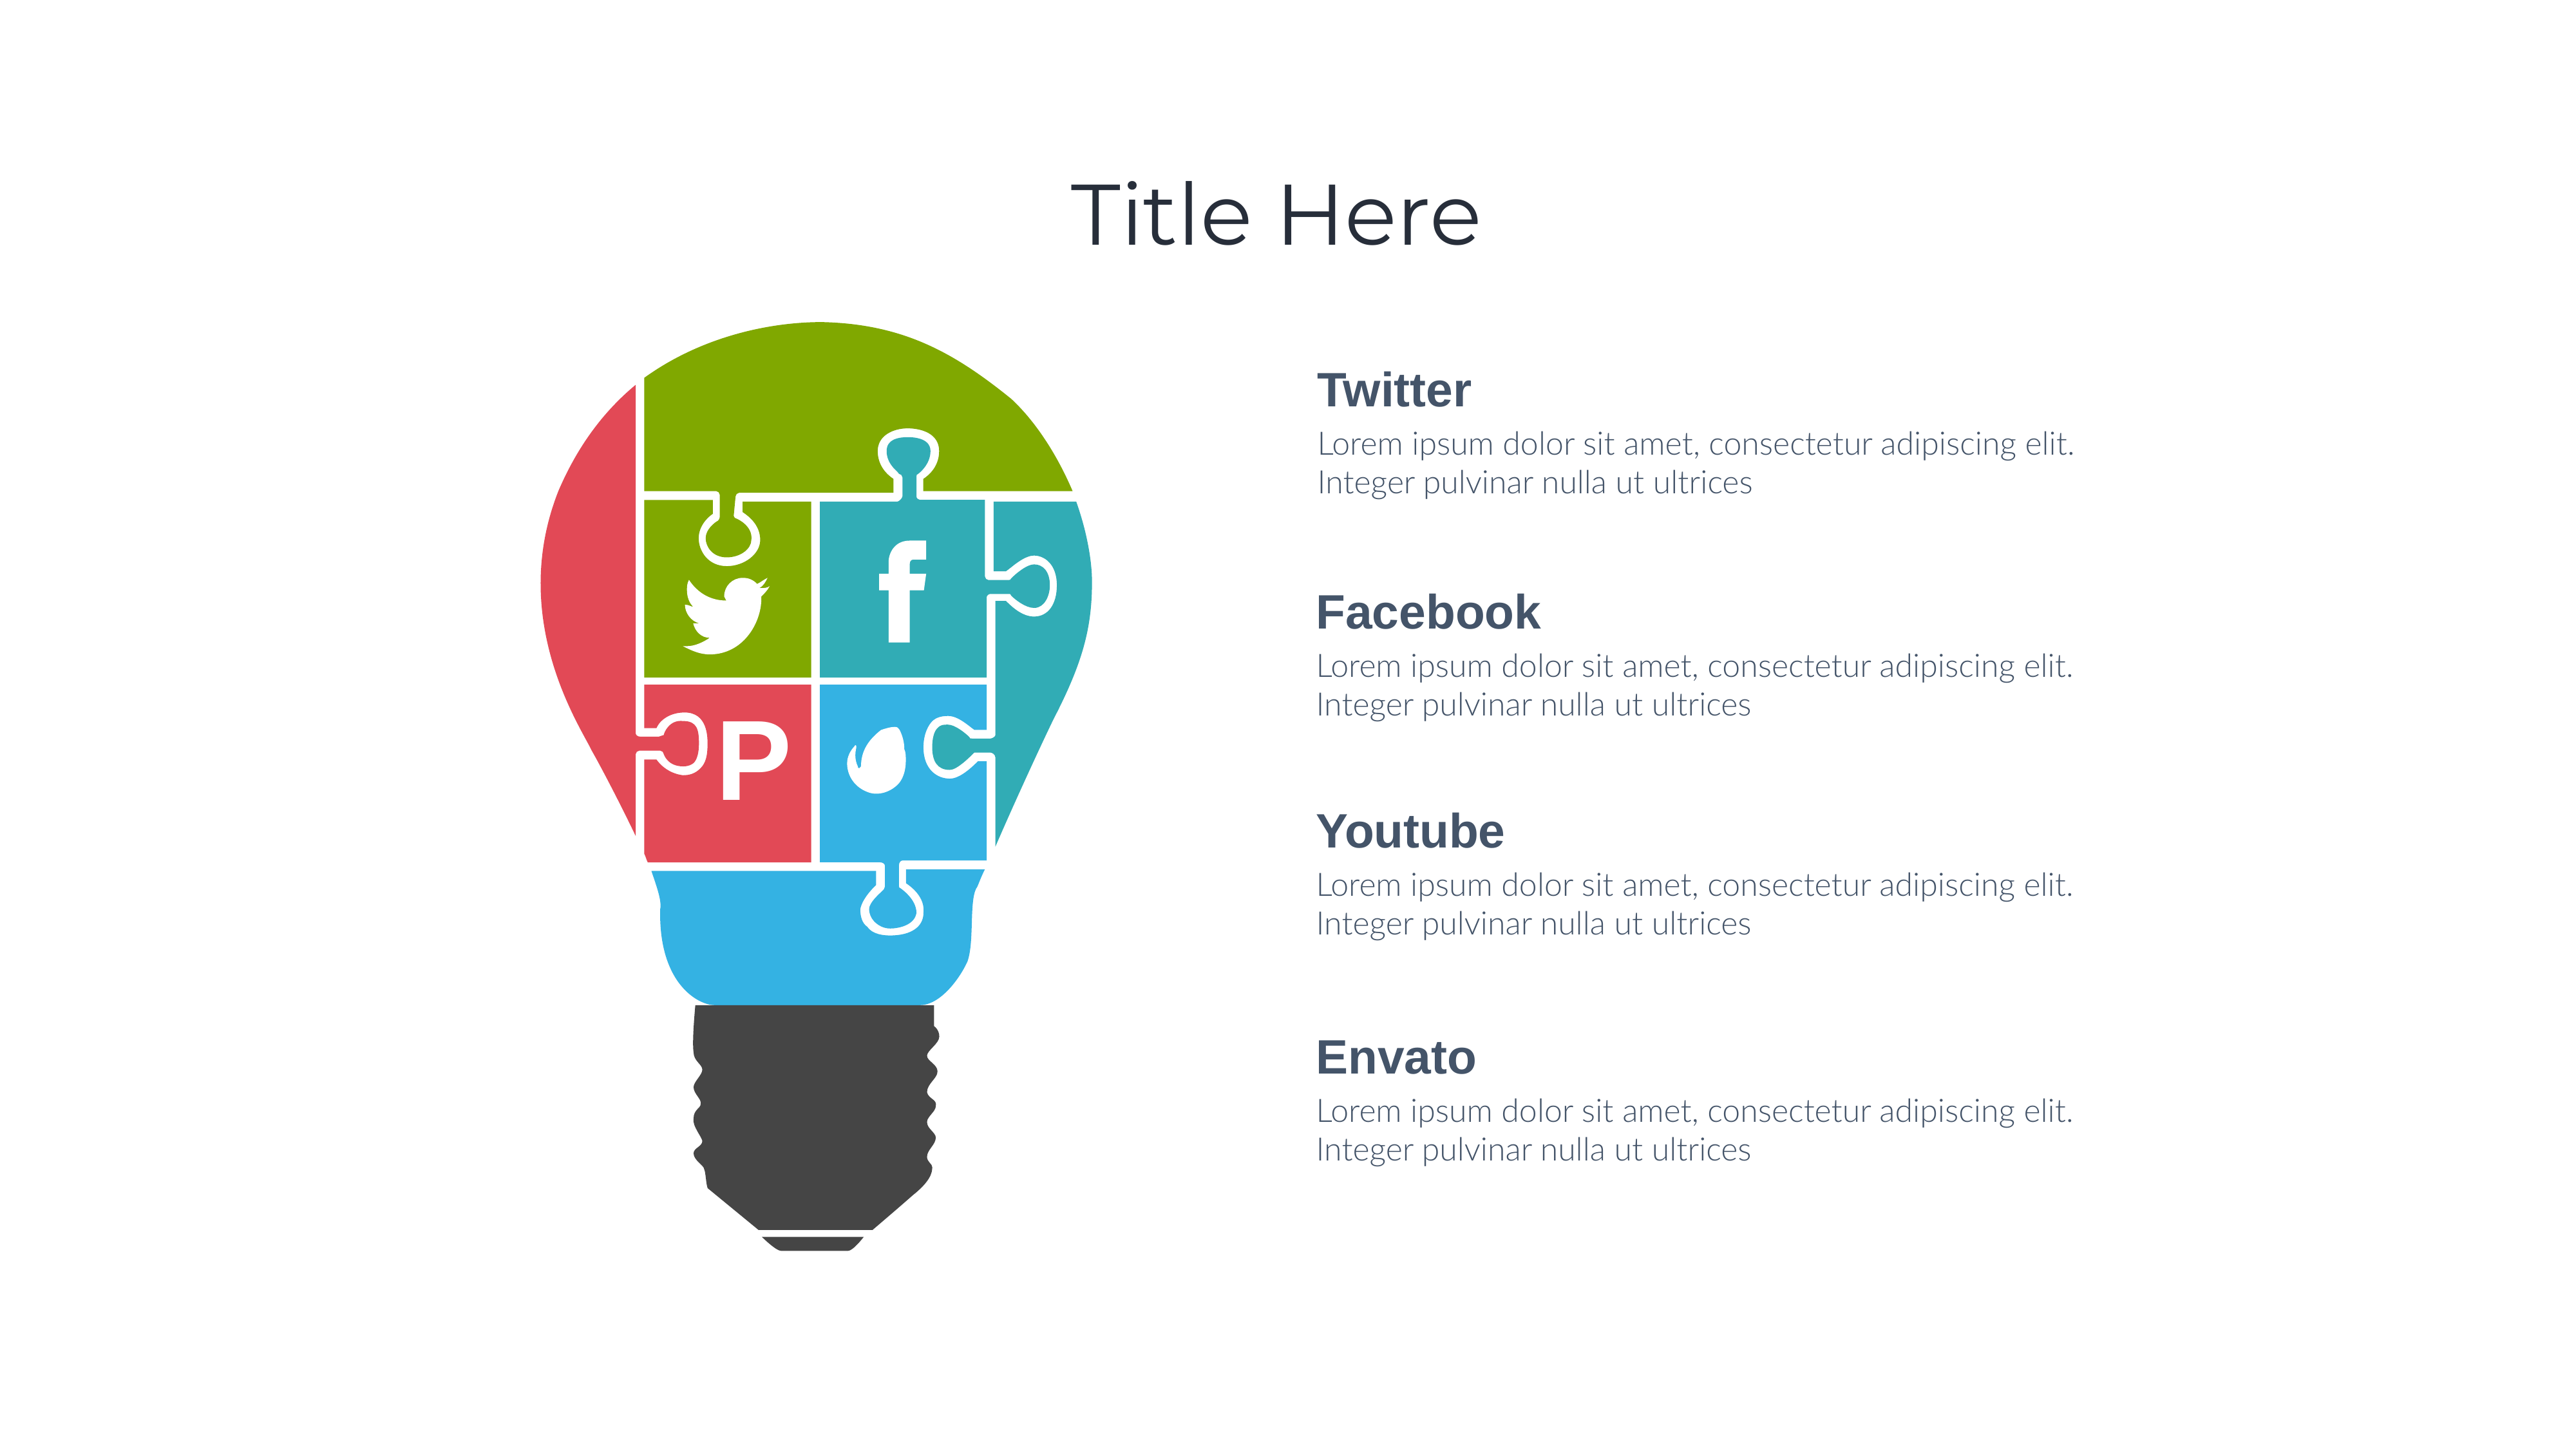

# Title Here

P

Twitter
Lorem ipsum dolor sit amet, consectetur adipiscing elit. Integer pulvinar nulla ut ultrices
Facebook
Lorem ipsum dolor sit amet, consectetur adipiscing elit. Integer pulvinar nulla ut ultrices
Youtube
Lorem ipsum dolor sit amet, consectetur adipiscing elit. Integer pulvinar nulla ut ultrices
Envato
Lorem ipsum dolor sit amet, consectetur adipiscing elit. Integer pulvinar nulla ut ultrices